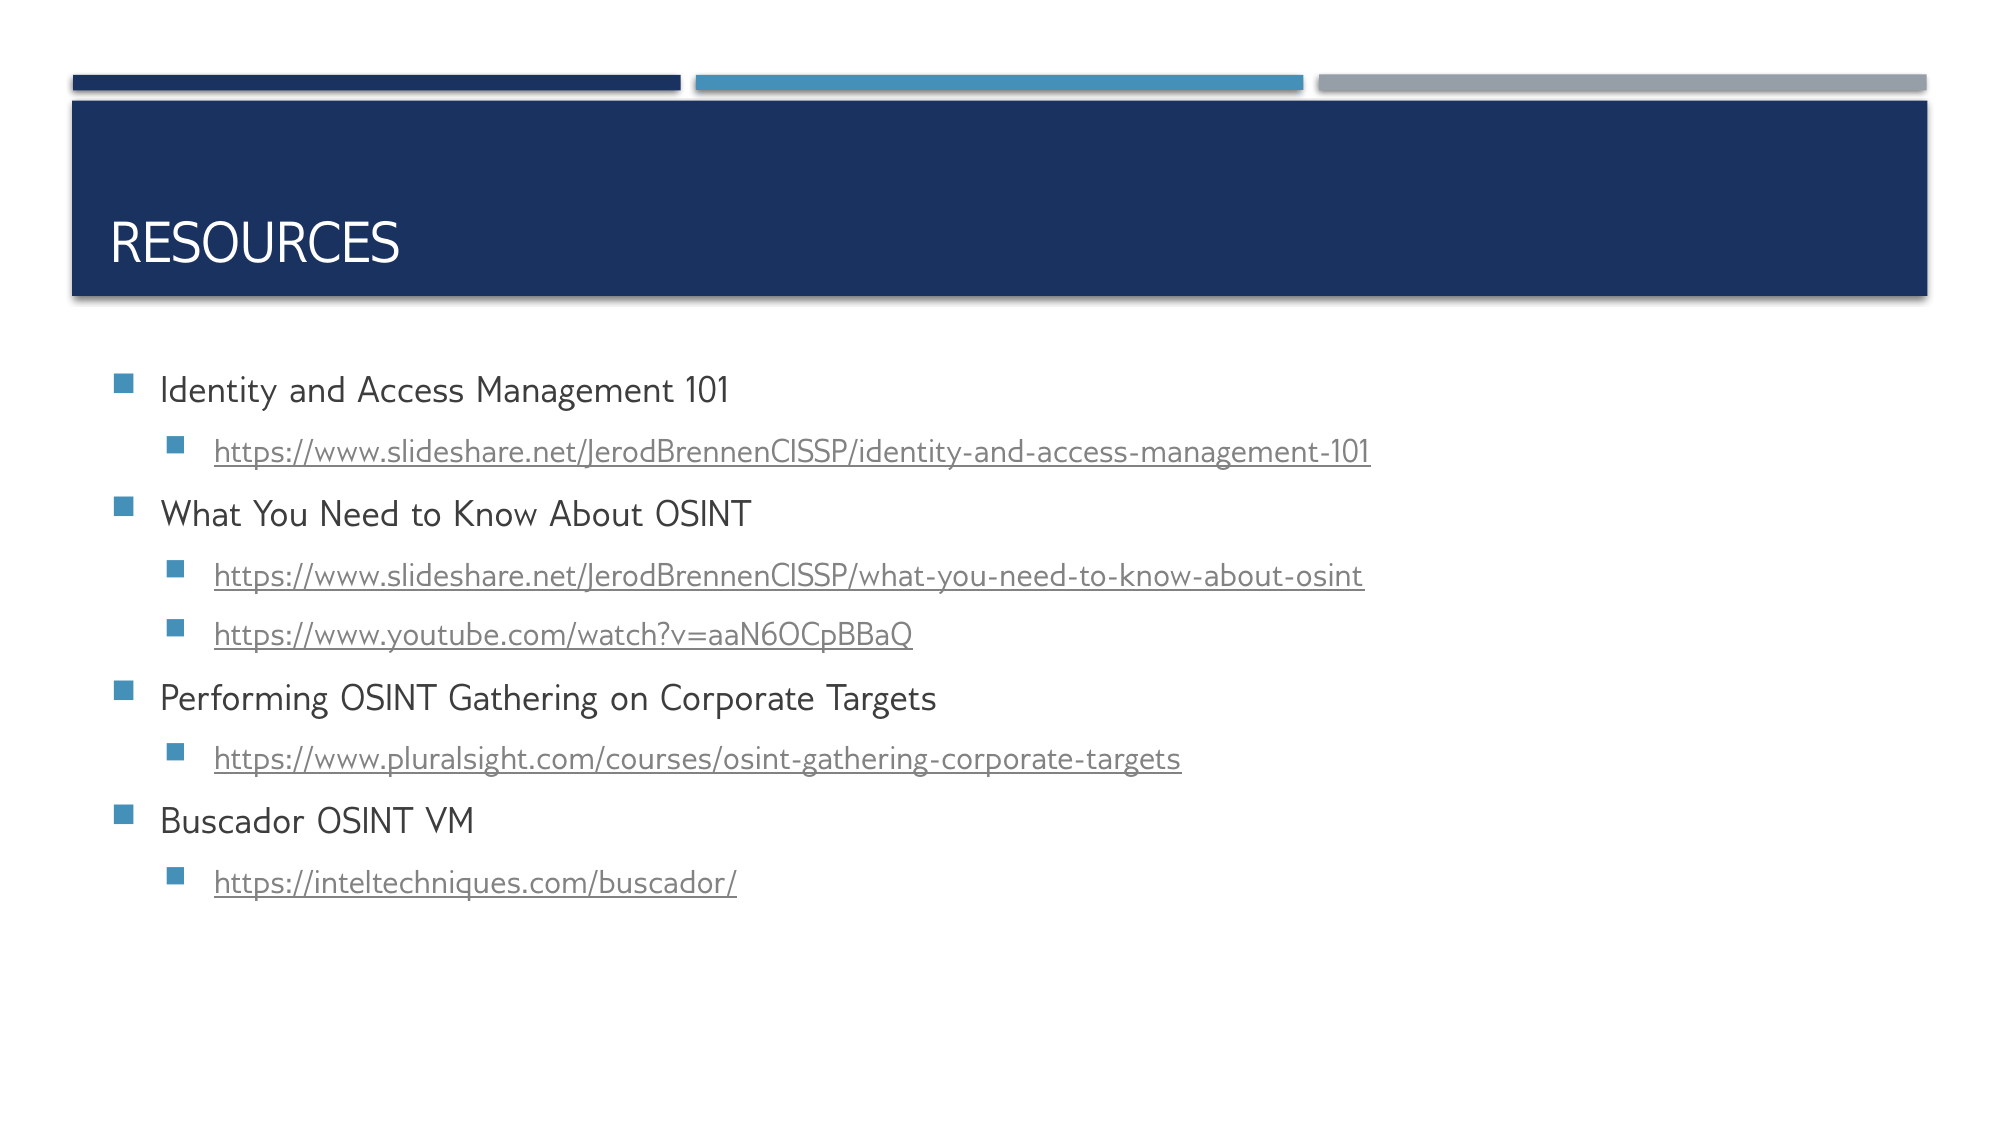

# Resources
Identity and Access Management 101
https://www.slideshare.net/JerodBrennenCISSP/identity-and-access-management-101
What You Need to Know About OSINT
https://www.slideshare.net/JerodBrennenCISSP/what-you-need-to-know-about-osint
https://www.youtube.com/watch?v=aaN6OCpBBaQ
Performing OSINT Gathering on Corporate Targets
https://www.pluralsight.com/courses/osint-gathering-corporate-targets
Buscador OSINT VM
https://inteltechniques.com/buscador/